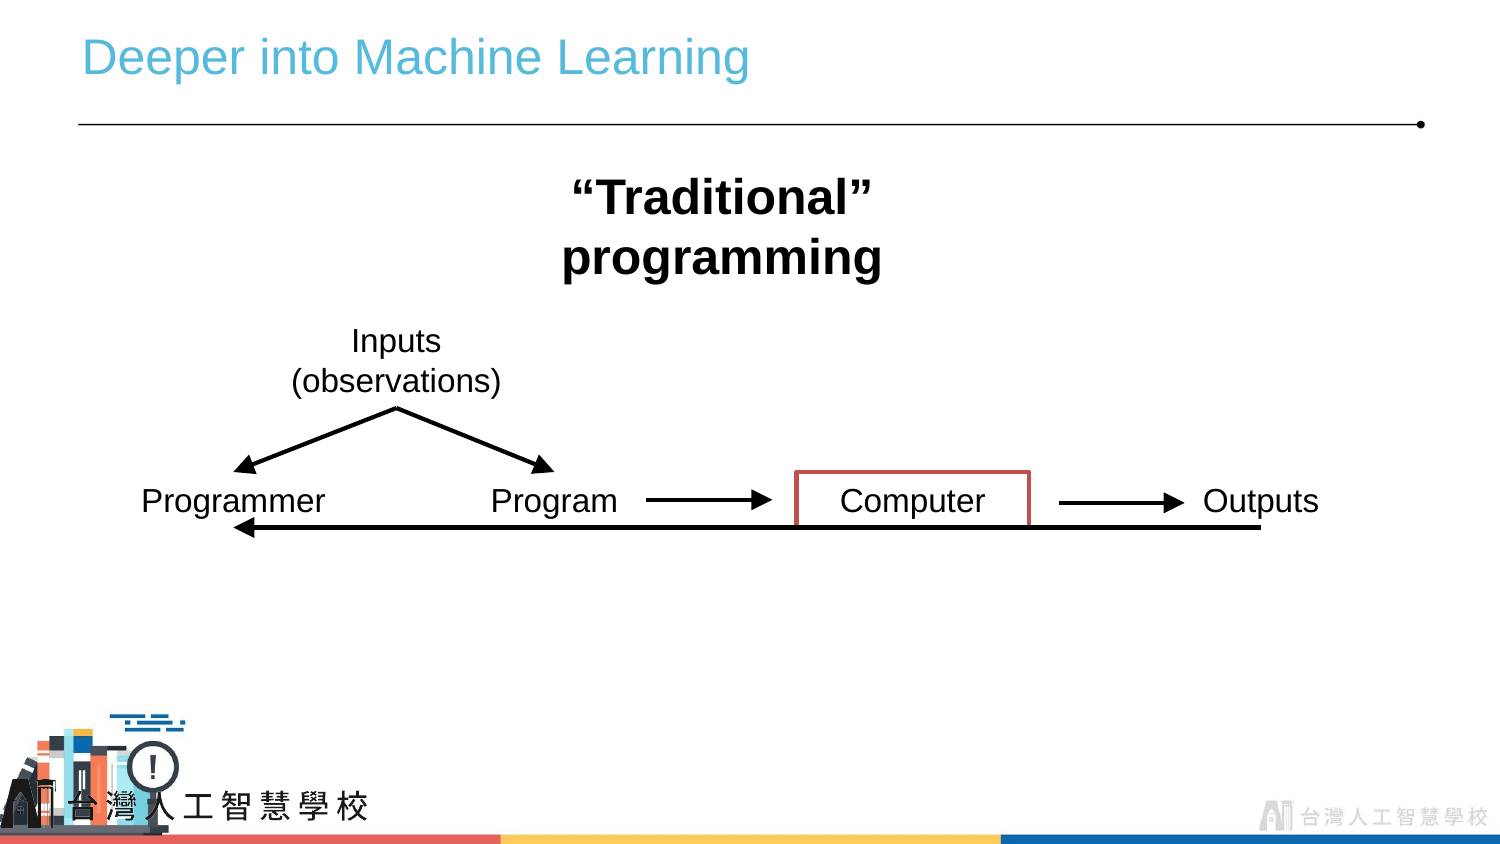

# Deeper into Machine Learning
“Traditional” programming
Inputs (observations)
Programmer
Program
Computer
Outputs